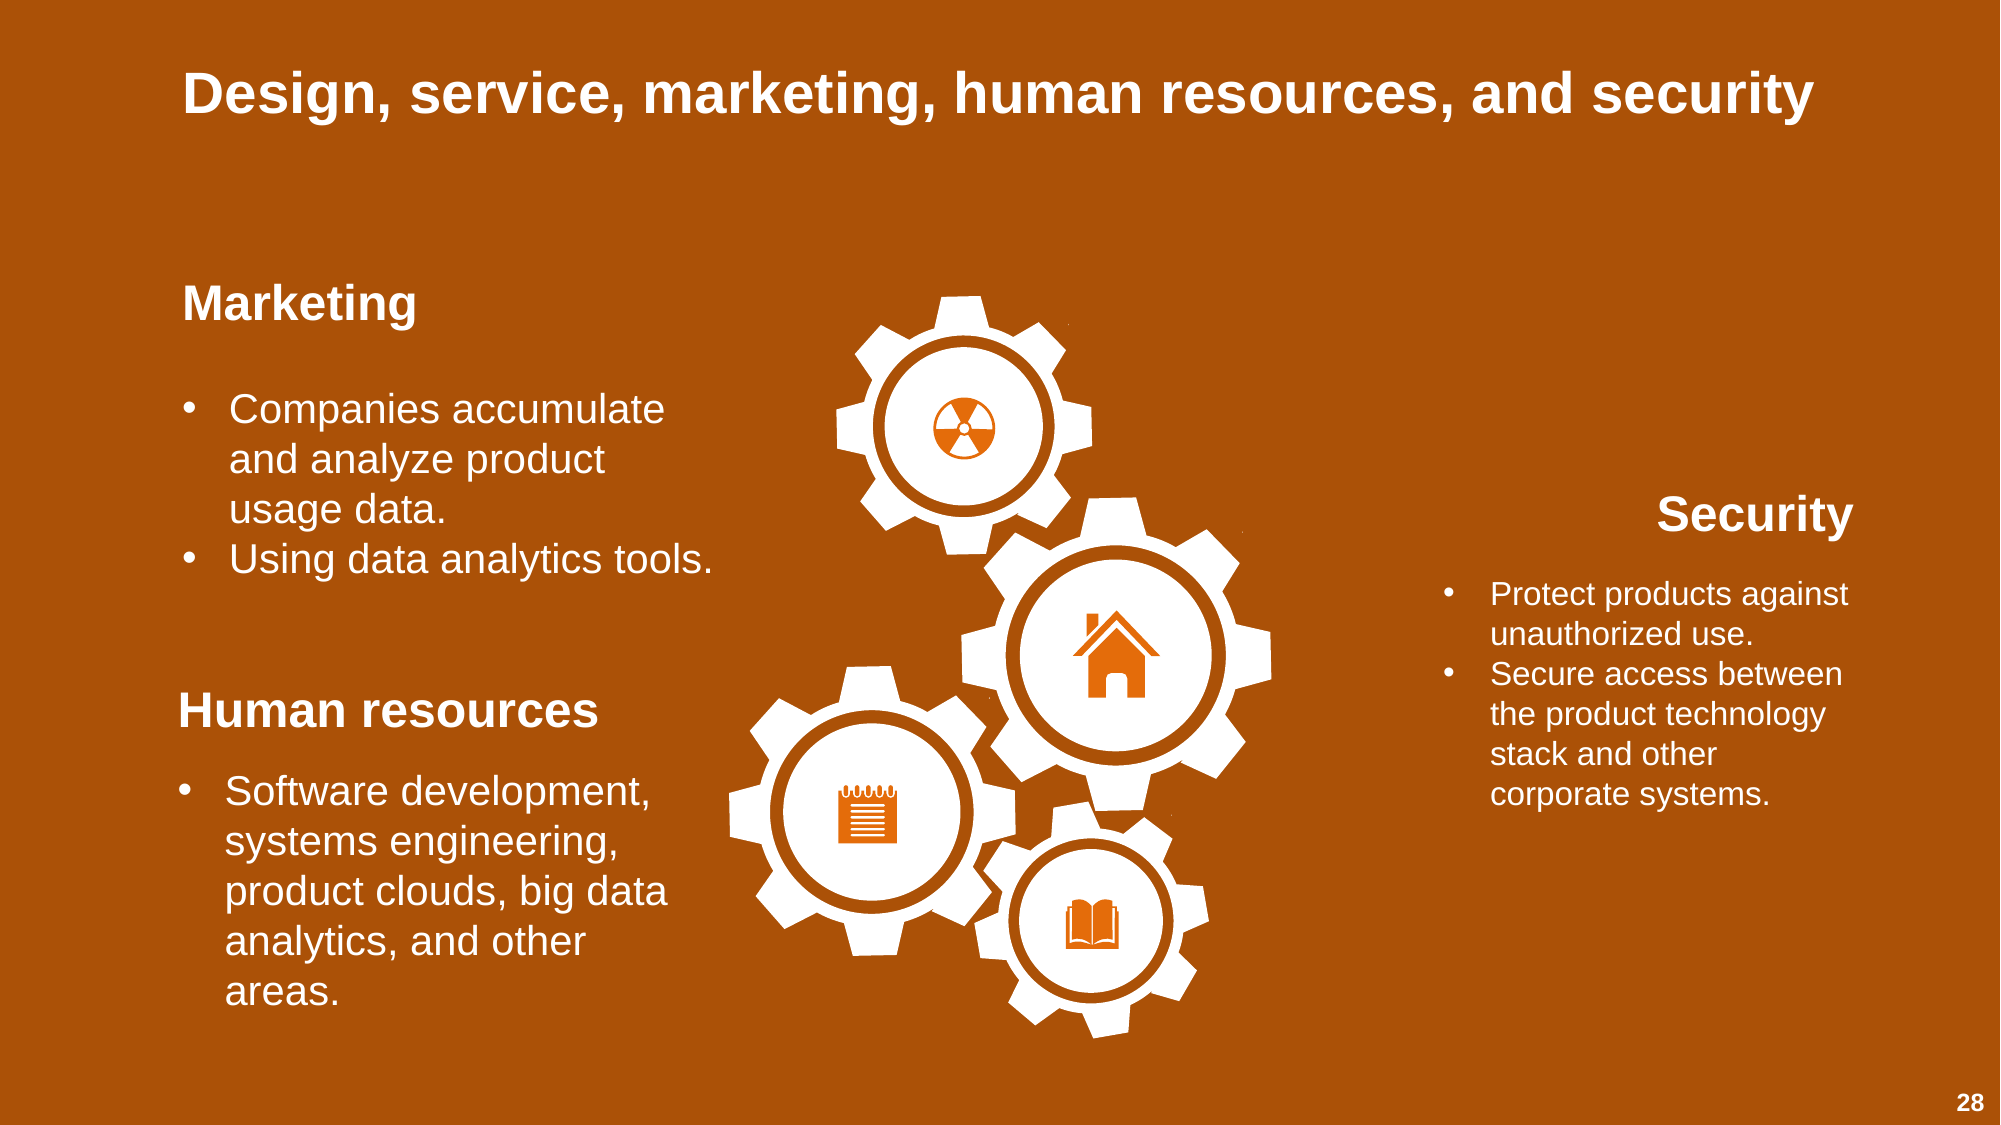

Design, service, marketing, human resources, and security
Marketing
Companies accumulate and analyze product usage data.
Using data analytics tools.

Security
Protect products against unauthorized use.
Secure access between the product technology stack and other corporate systems.

Human resources
Software development, systems engineering, product clouds, big data analytics, and other areas.

28